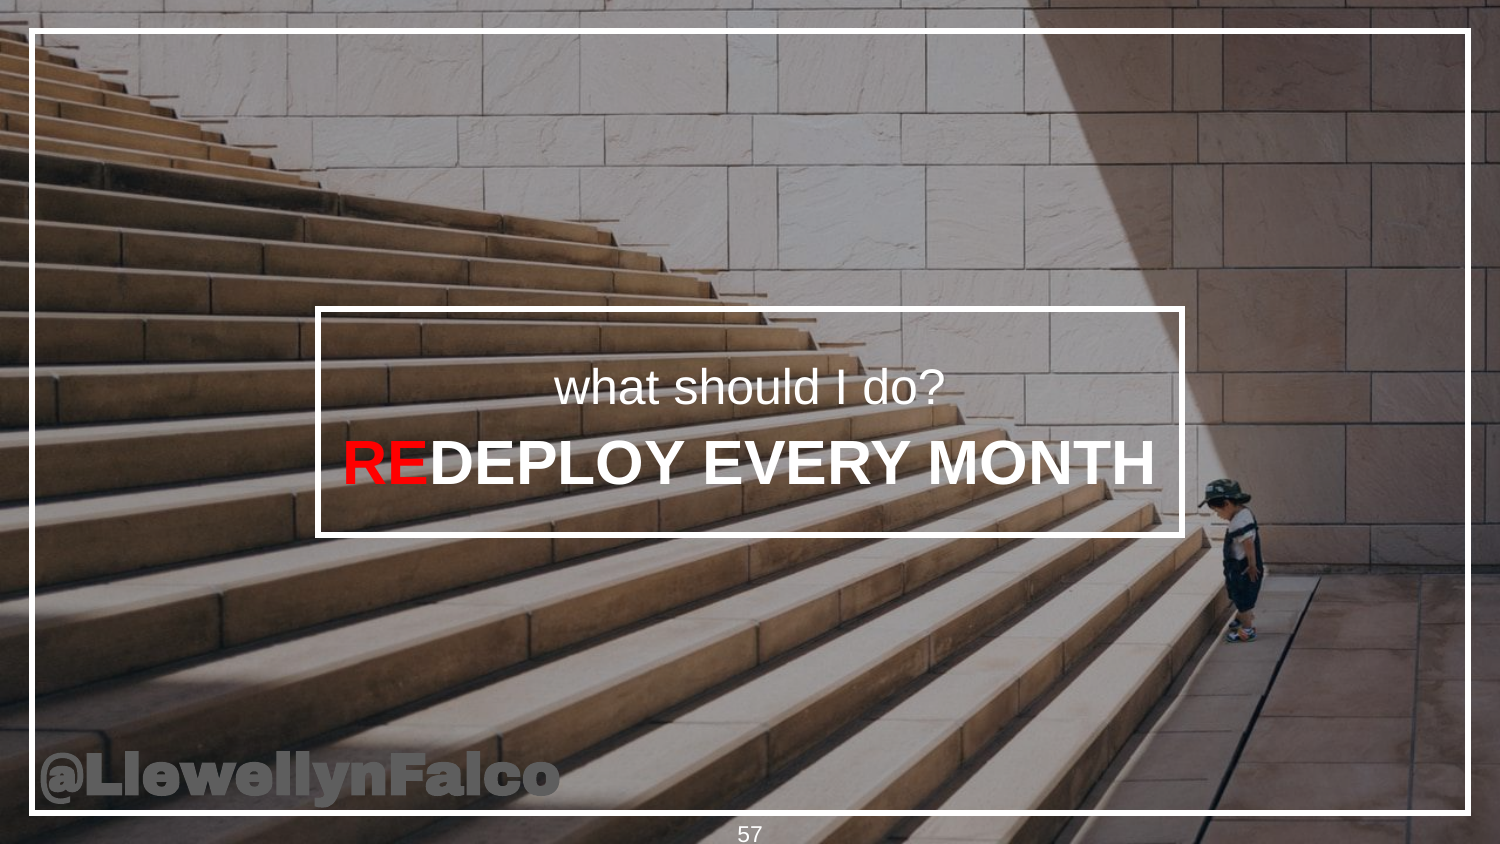

# REDEPLOY EVERY MONTH
what should I do?
57